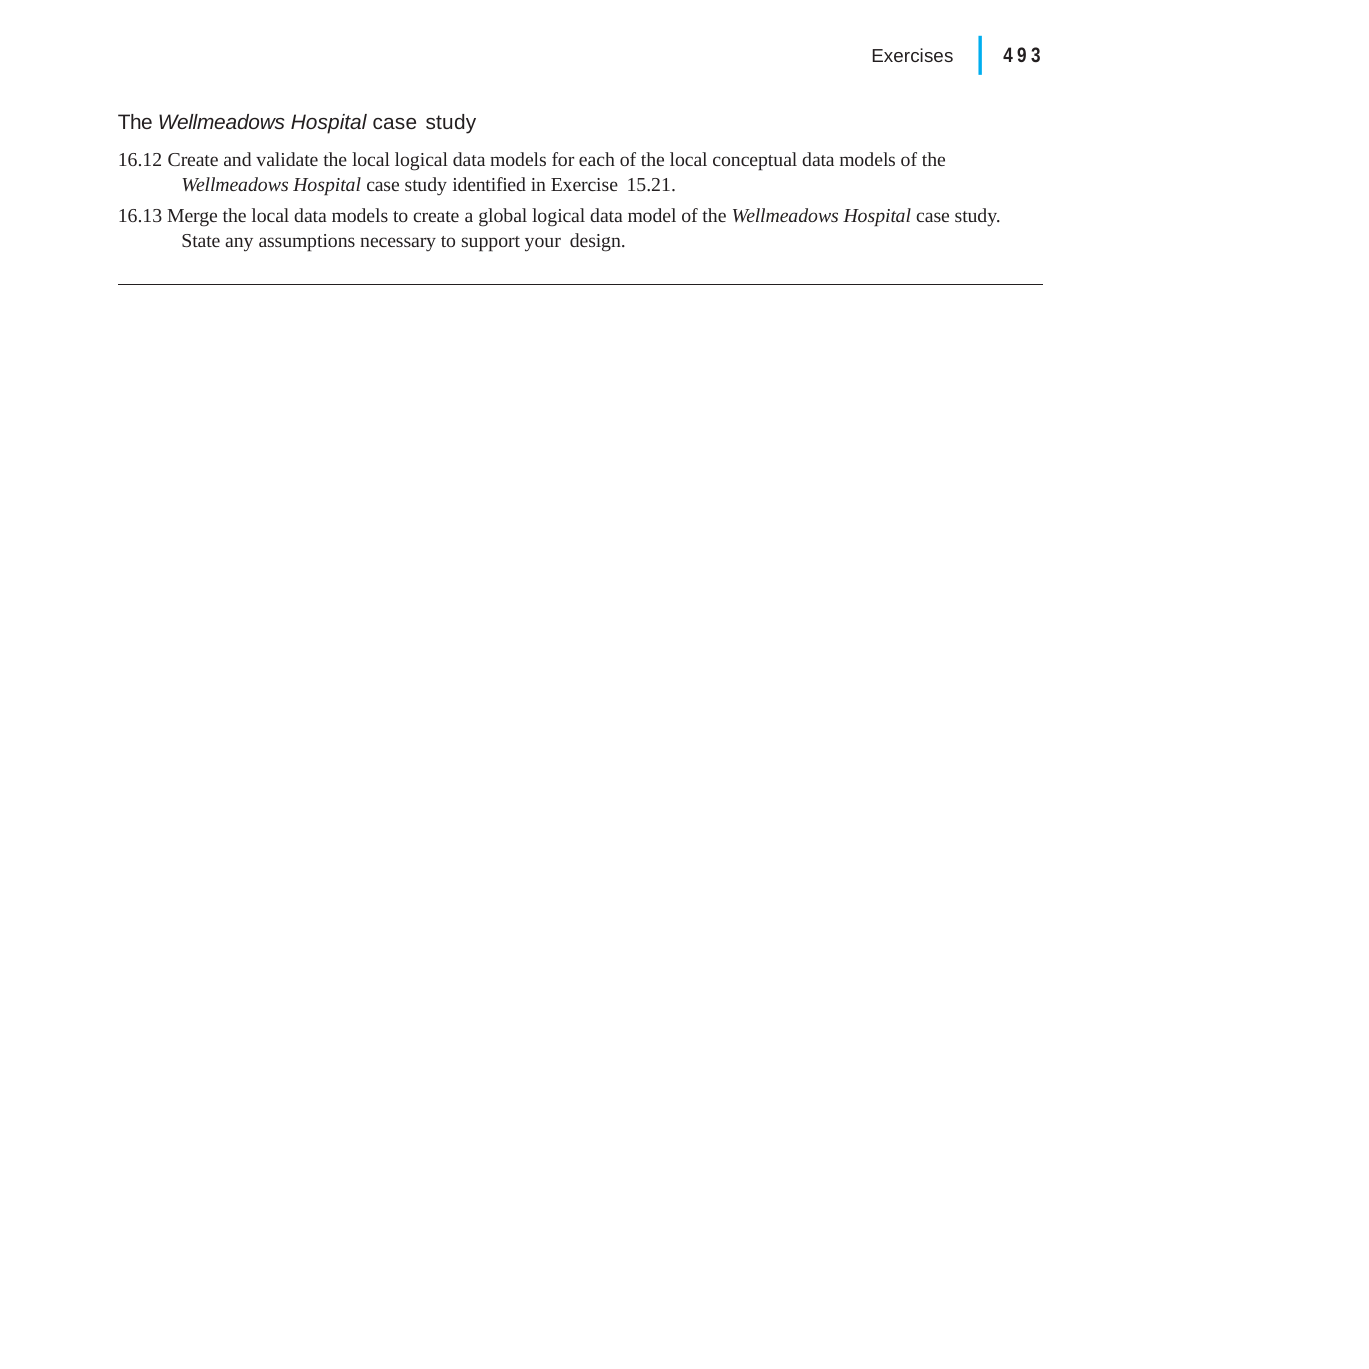

|
Exercises	493
The Wellmeadows Hospital case study
16.12 Create and validate the local logical data models for each of the local conceptual data models of the
Wellmeadows Hospital case study identified in Exercise 15.21.
16.13 Merge the local data models to create a global logical data model of the Wellmeadows Hospital case study.  State any assumptions necessary to support your design.